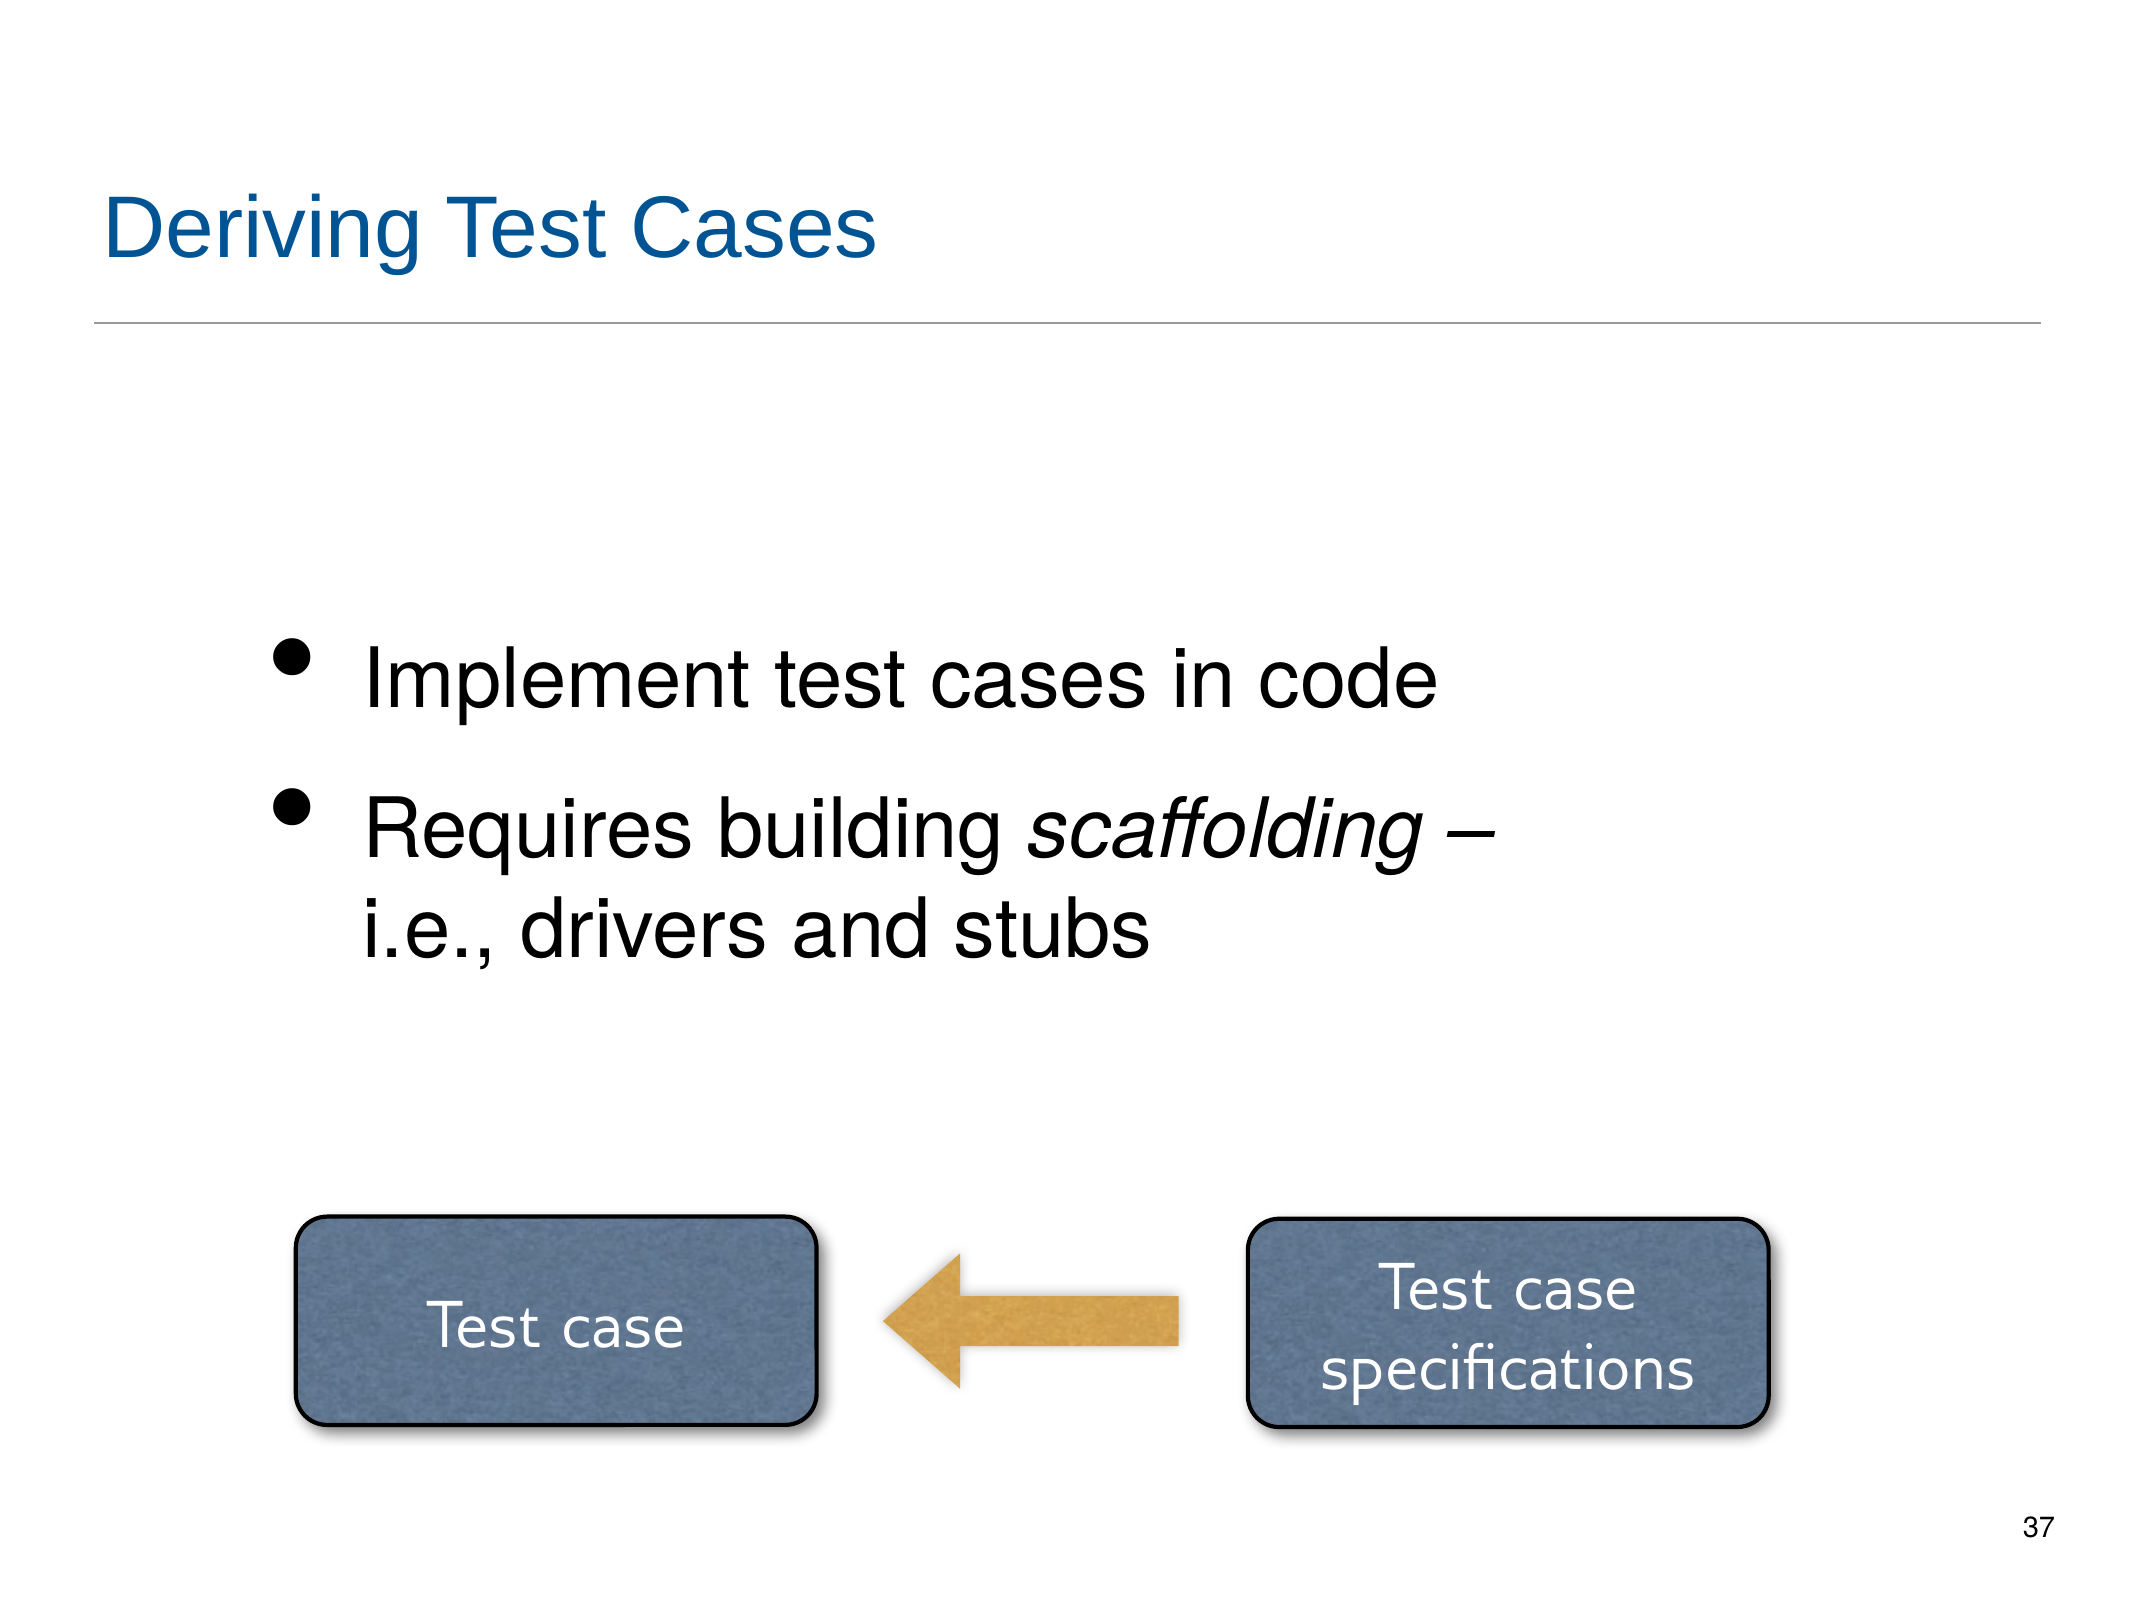

# Deriving Test Cases
Implement test cases in code
Requires building scaffolding –
i.e., drivers and stubs
Test case
Test case
specifications

37